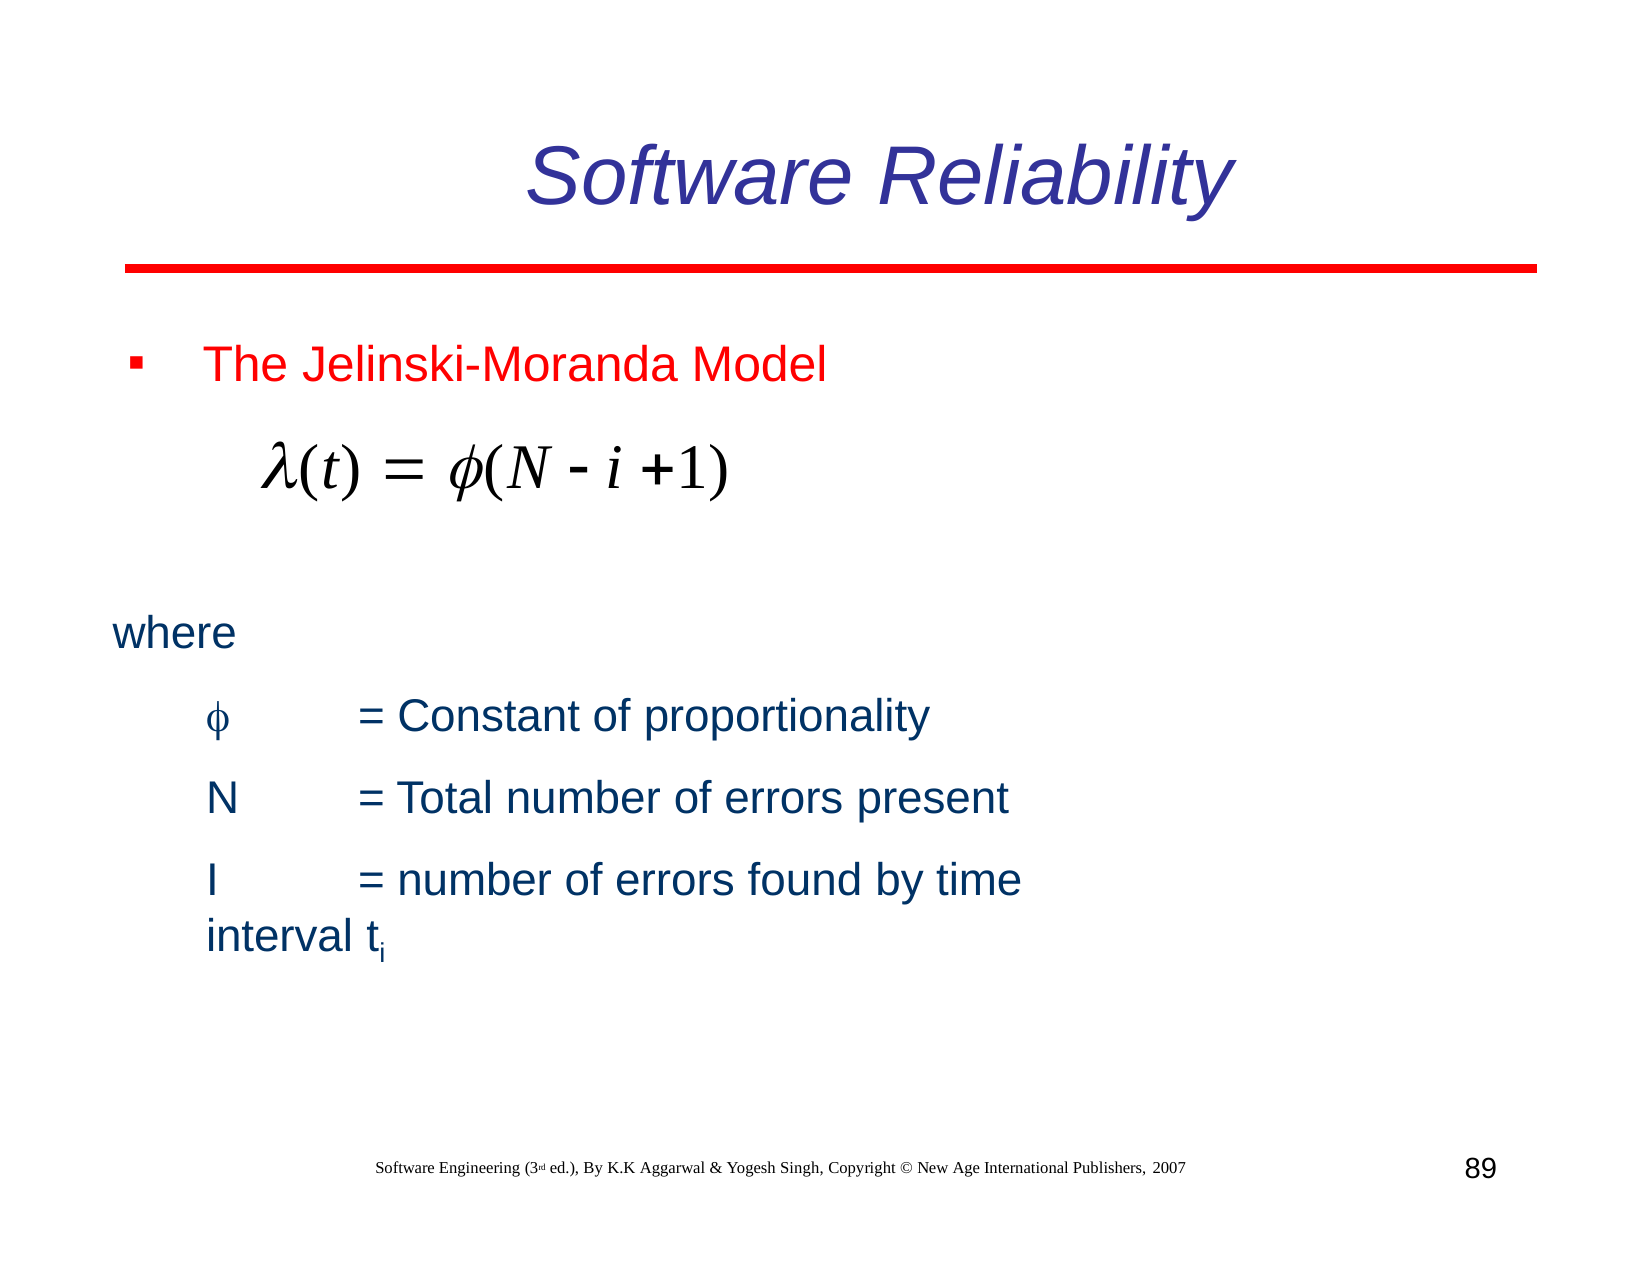

# Software Reliability

The Jelinski-Moranda Model
λ(t) = φ(N − i +1)

where
φ	= Constant of proportionality
N	= Total number of errors present
I	= number of errors found by time interval ti
89
Software Engineering (3rd  ed.), By K.K Aggarwal & Yogesh Singh, Copyright © New Age International Publishers, 2007